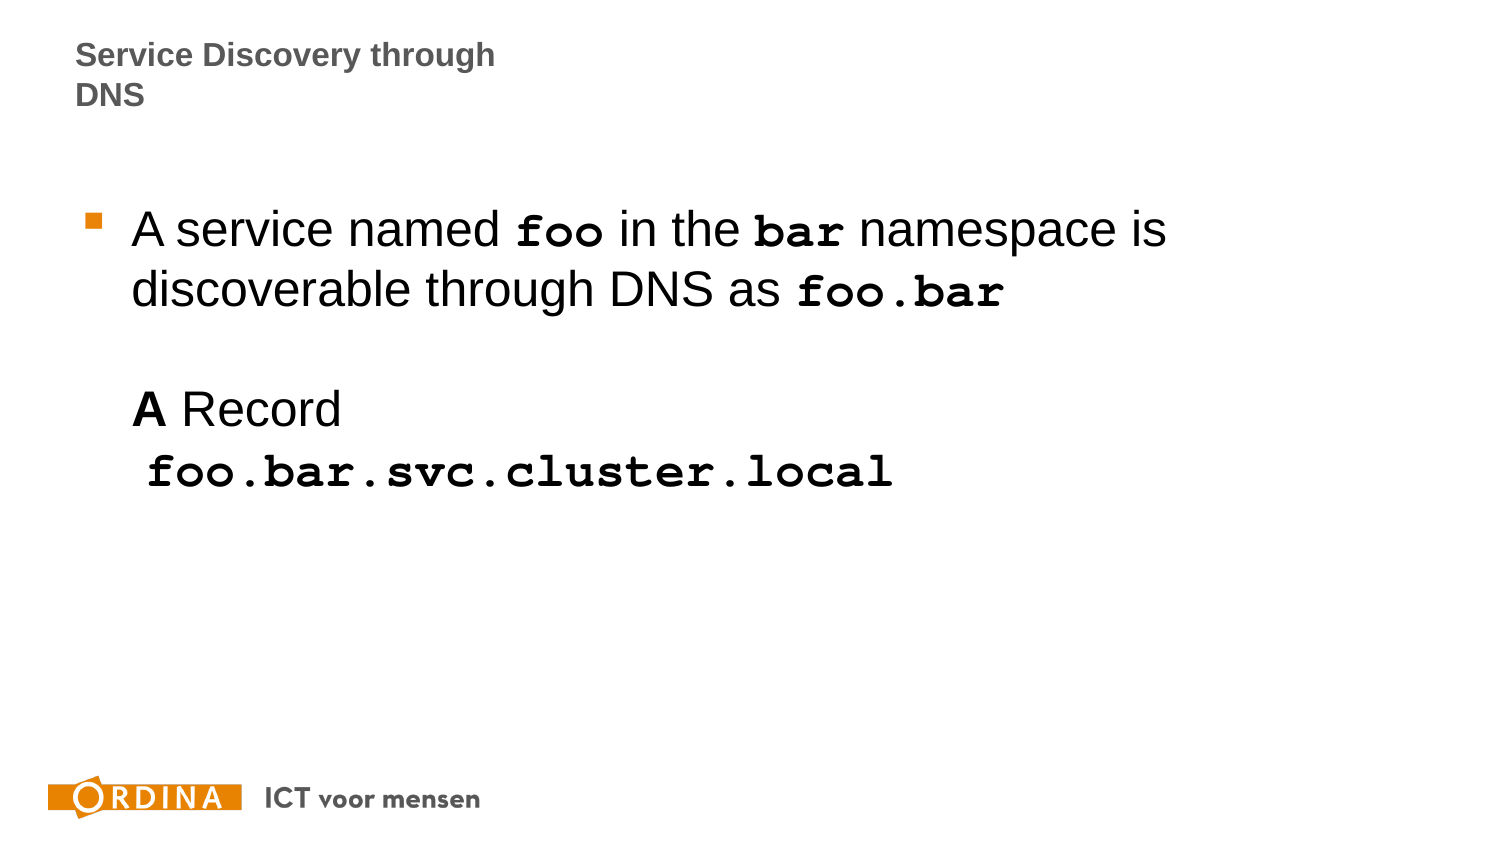

# Service Discovery through DNS
A service named foo in the bar namespace is discoverable through DNS as foo.bar
A Record
 foo.bar.svc.cluster.local
40